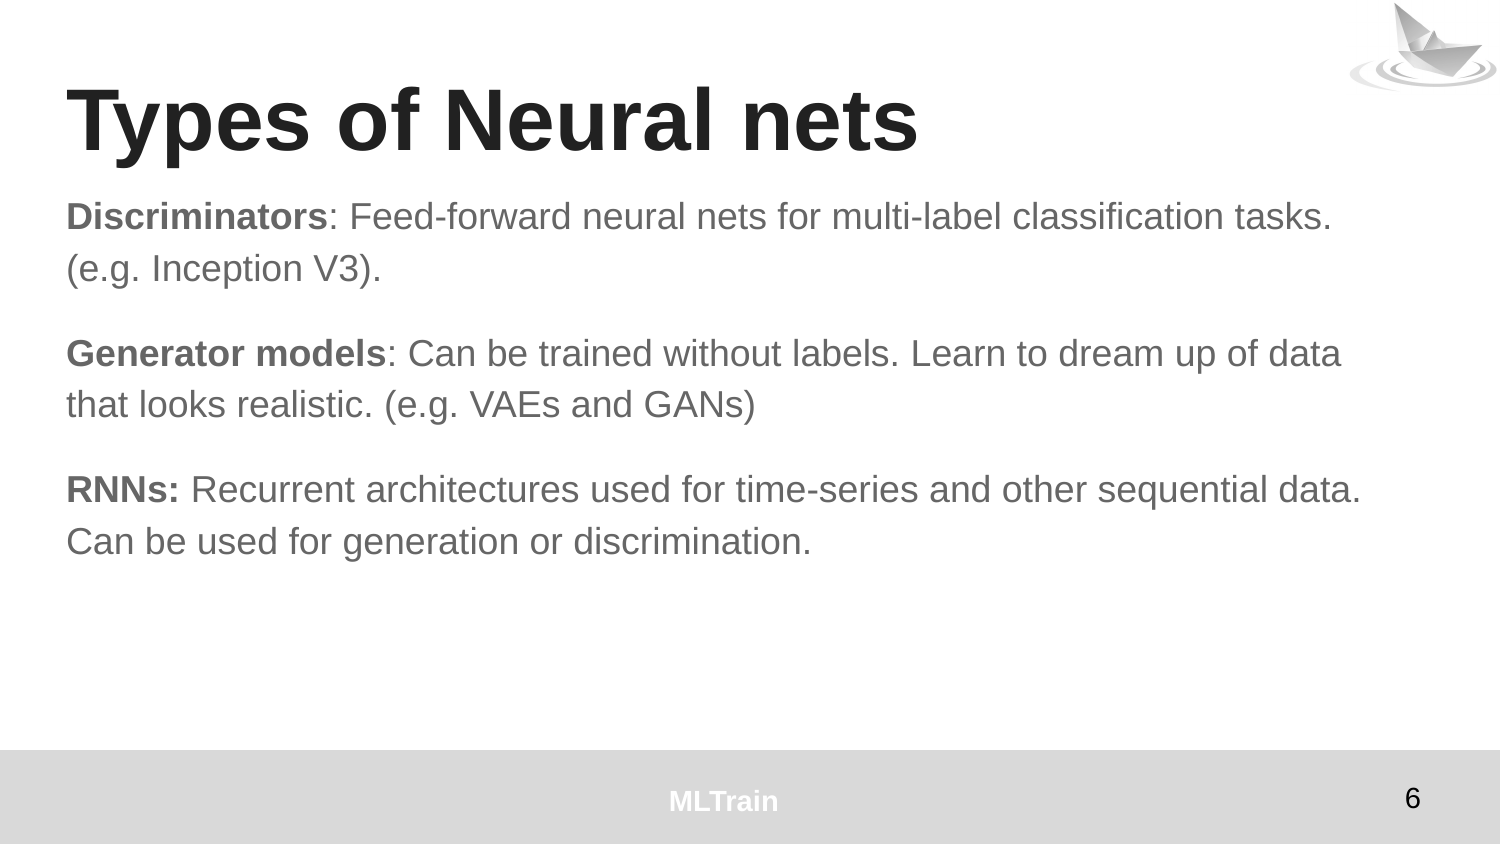

# Types of Neural nets
Discriminators: Feed-forward neural nets for multi-label classification tasks. (e.g. Inception V3).
Generator models: Can be trained without labels. Learn to dream up of data that looks realistic. (e.g. VAEs and GANs)
RNNs: Recurrent architectures used for time-series and other sequential data. Can be used for generation or discrimination.
6